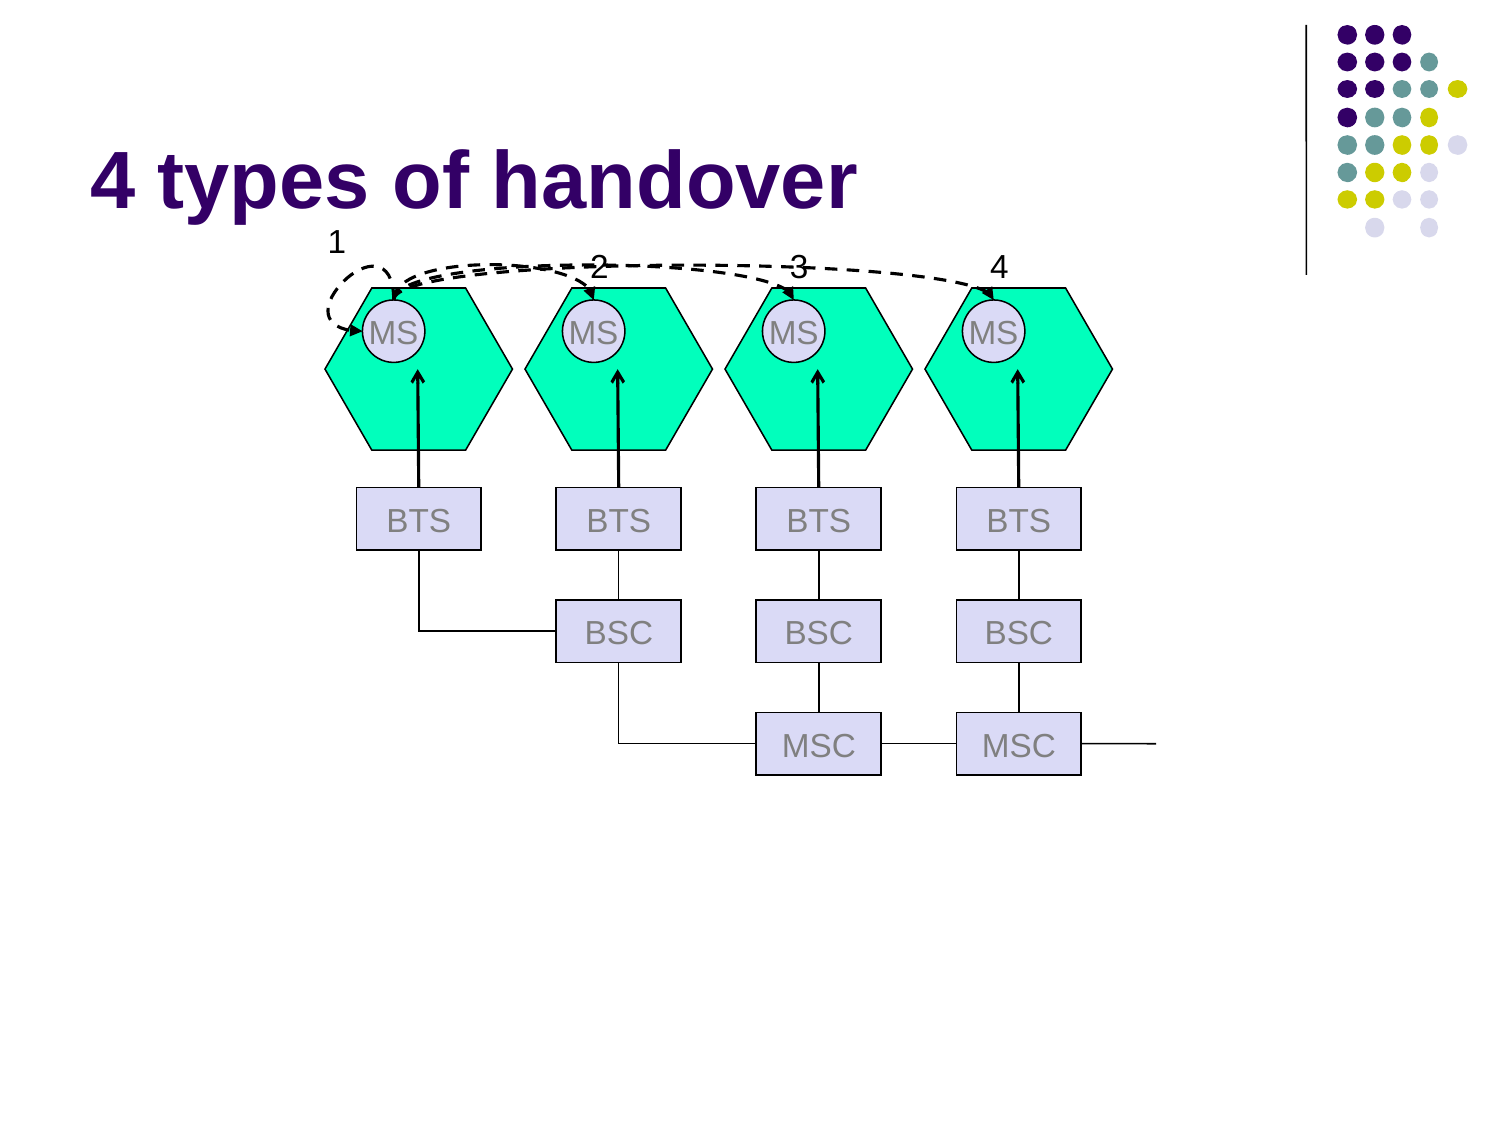

# 4 types of handover
1
2
3
4

MS
MS
MS
MS
BTS
BTS
BTS
BTS
BSC
BSC
BSC
MSC
MSC